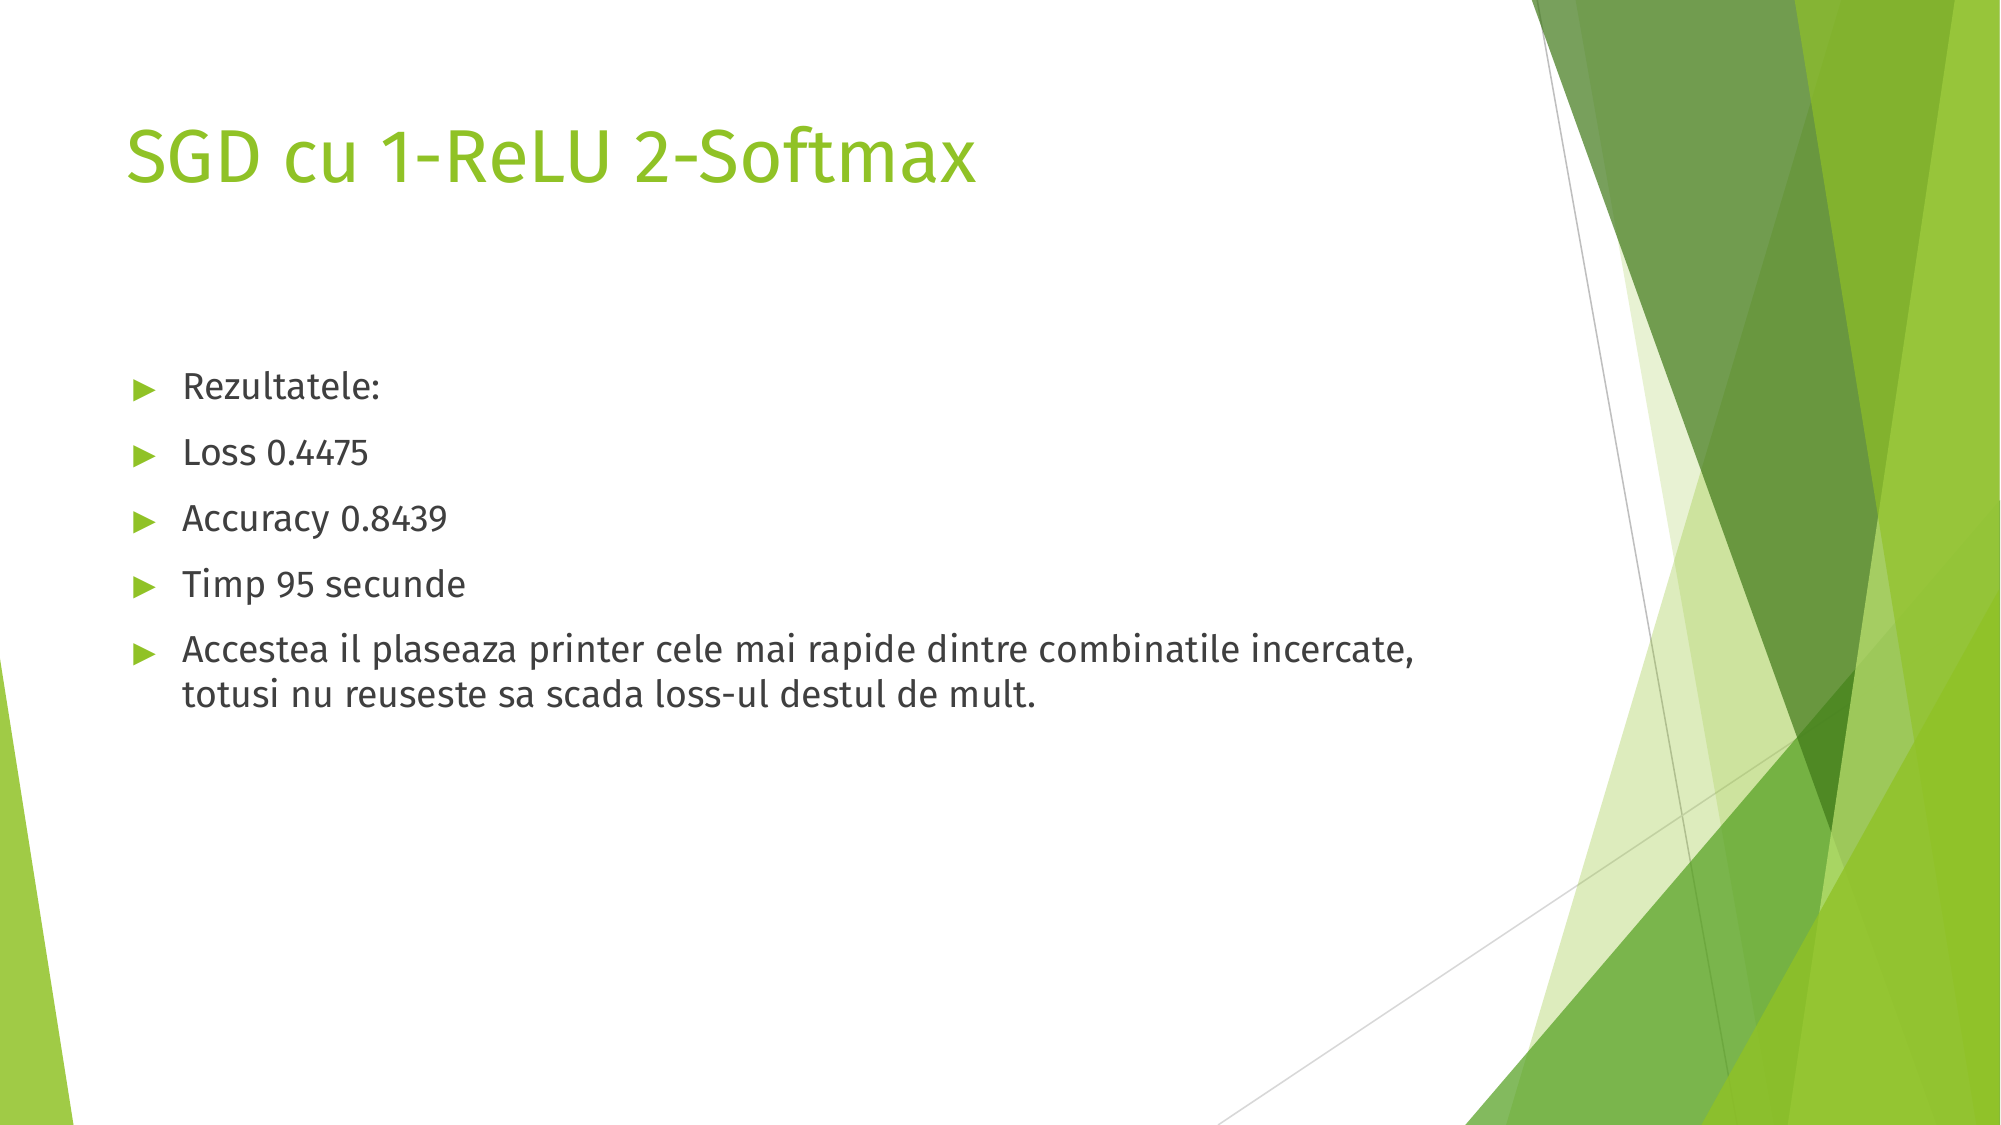

# SGD cu 1-ReLU 2-Softmax
Rezultatele:
Loss 0.4475
Accuracy 0.8439
Timp 95 secunde
Accestea il plaseaza printer cele mai rapide dintre combinatile incercate, totusi nu reuseste sa scada loss-ul destul de mult.